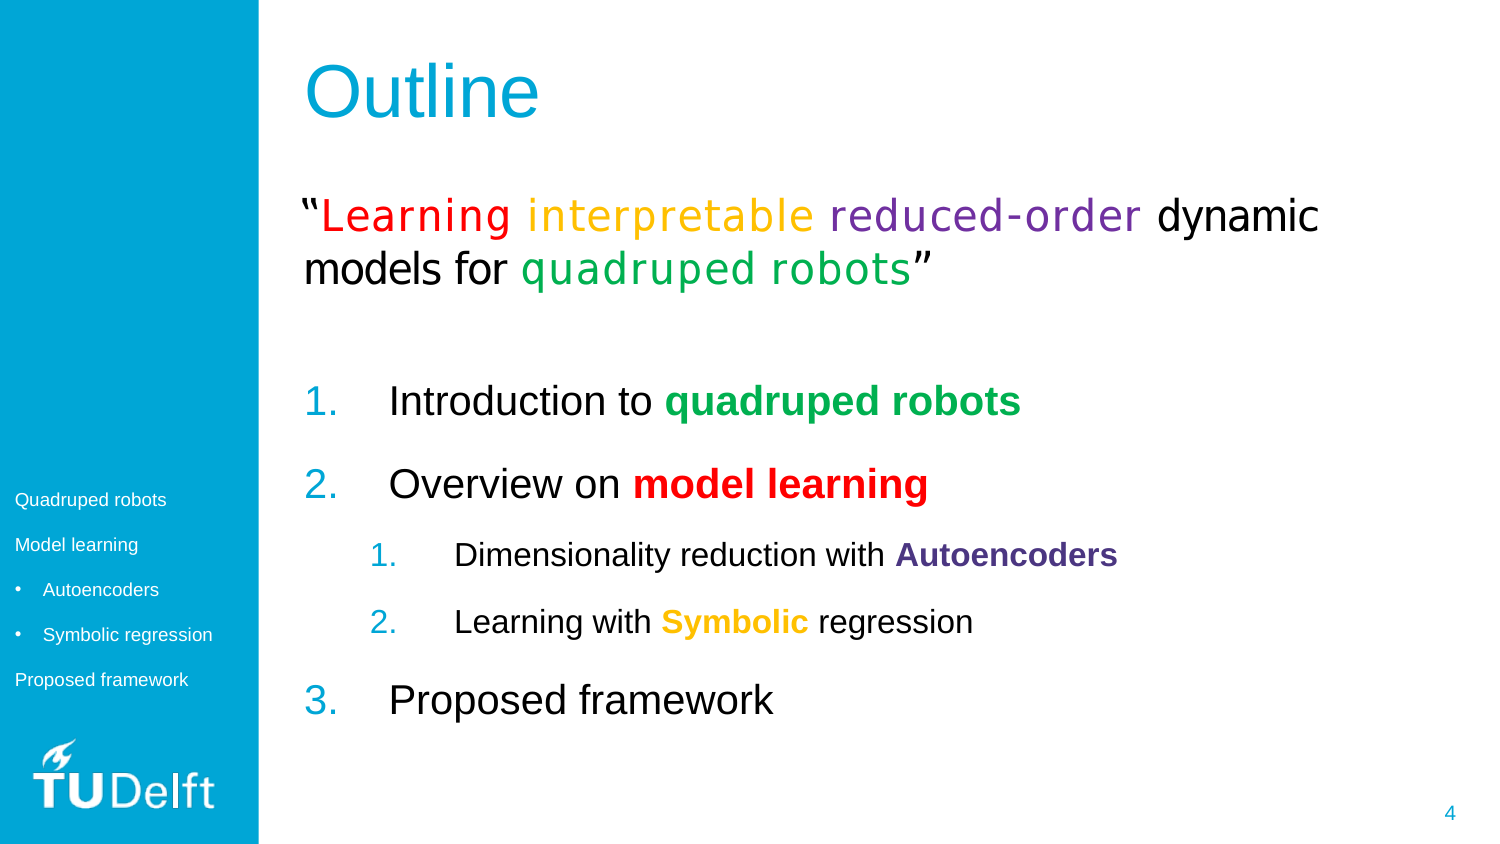

# Outline
“Learning interpretable reduced-order dynamic models for quadruped robots”

Introduction to quadruped robots
Overview on model learning
Dimensionality reduction with Autoencoders
Learning with Symbolic regression
Proposed framework
Quadruped robots
Model learning
Autoencoders
Symbolic regression
Proposed framework